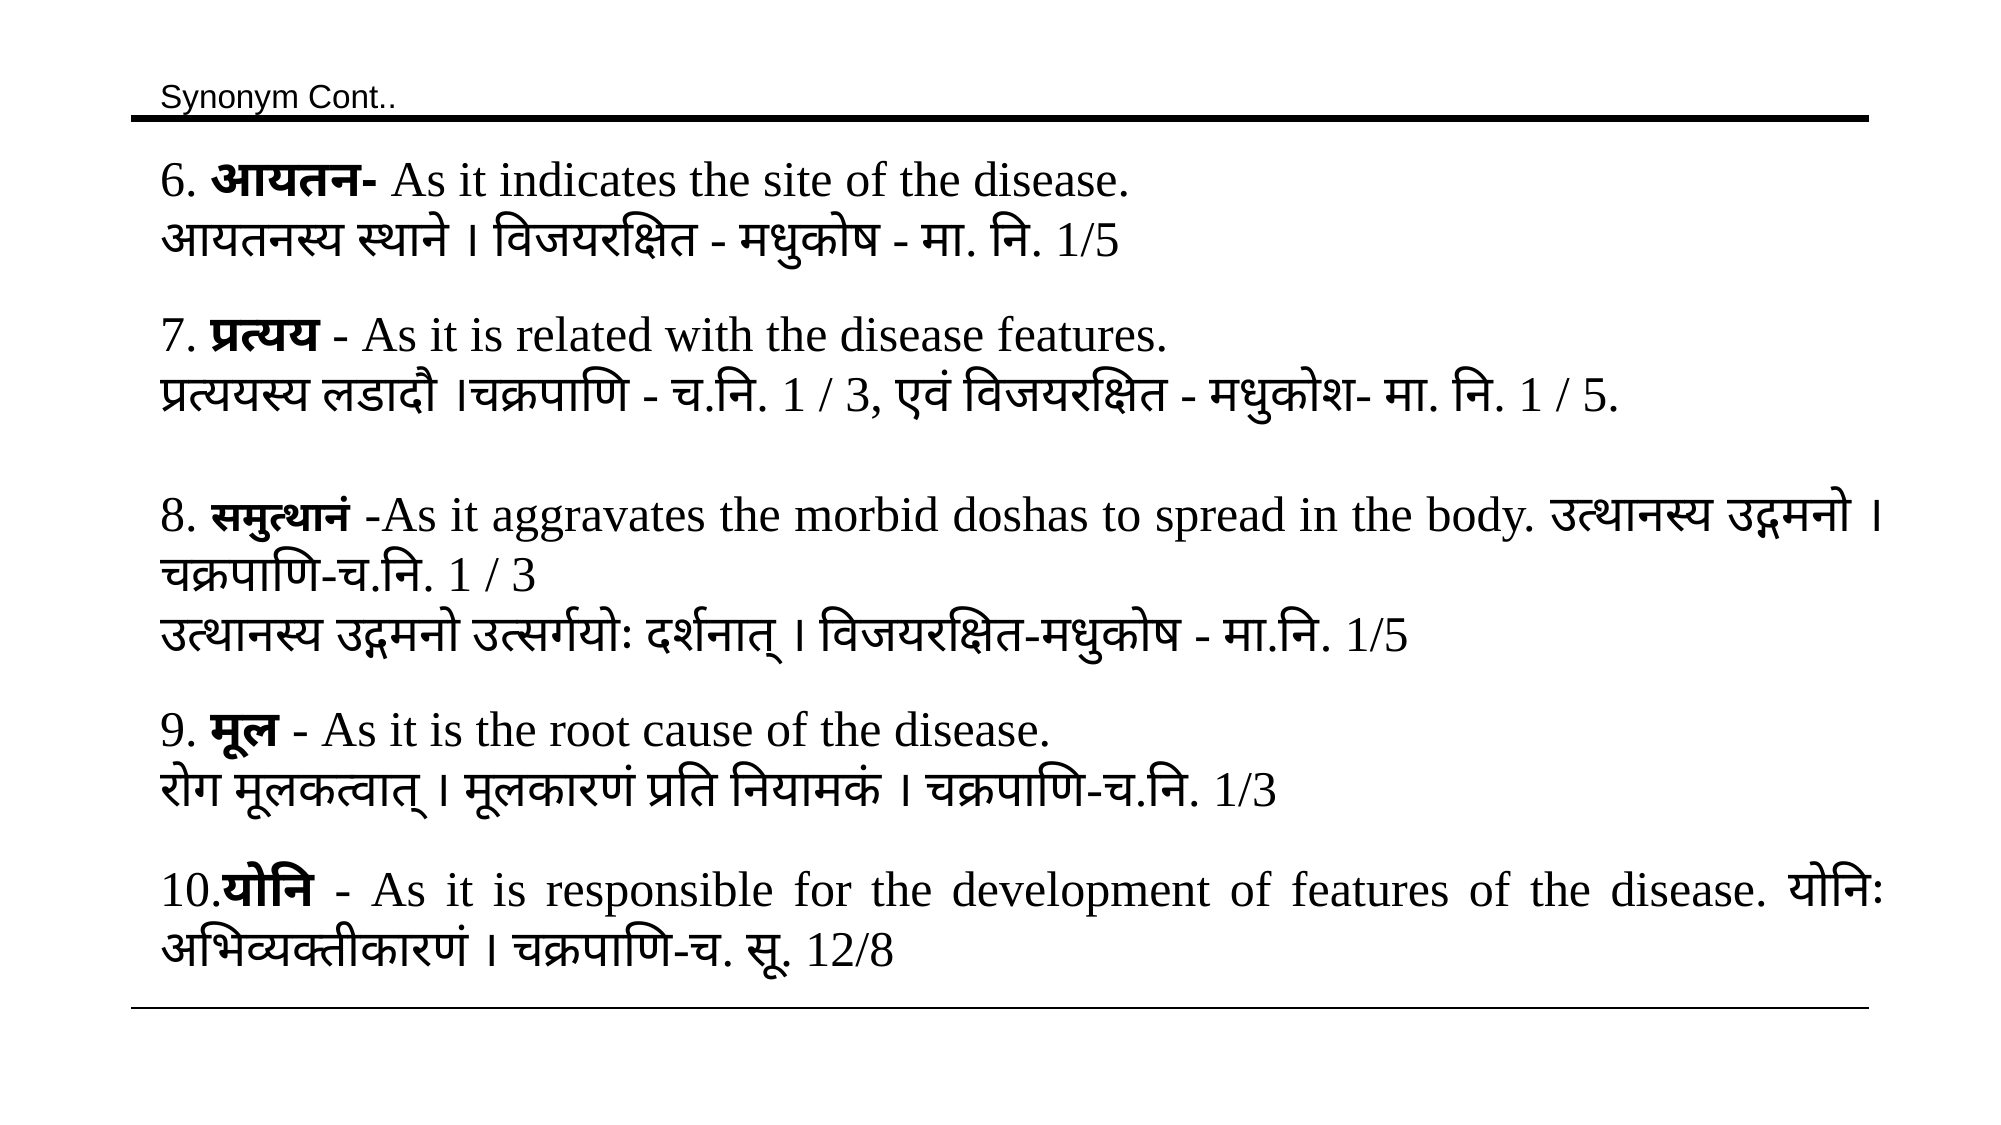

Synonym Cont..
6. आयतन- As it indicates the site of the disease.
आयतनस्य स्थाने । विजयरक्षित - मधुकोष - मा. नि. 1/5

7. प्रत्यय - As it is related with the disease features.
प्रत्ययस्य लडादौ ।चक्रपाणि - च.नि. 1 / 3, एवं विजयरक्षित - मधुकोश- मा. नि. 1 / 5.

8. समुत्थानं -As it aggravates the morbid doshas to spread in the body. उत्थानस्य उद्गमनो । चक्रपाणि-च.नि. 1 / 3
उत्थानस्य उद्गमनो उत्सर्गयोः दर्शनात् । विजयरक्षित-मधुकोष - मा.नि. 1/5

9. मूल - As it is the root cause of the disease.
रोग मूलकत्वात् । मूलकारणं प्रति नियामकं । चक्रपाणि-च.नि. 1/3

10.योनि - As it is responsible for the development of features of the disease. योनिः अभिव्यक्तीकारणं । चक्रपाणि-च. सू. 12/8